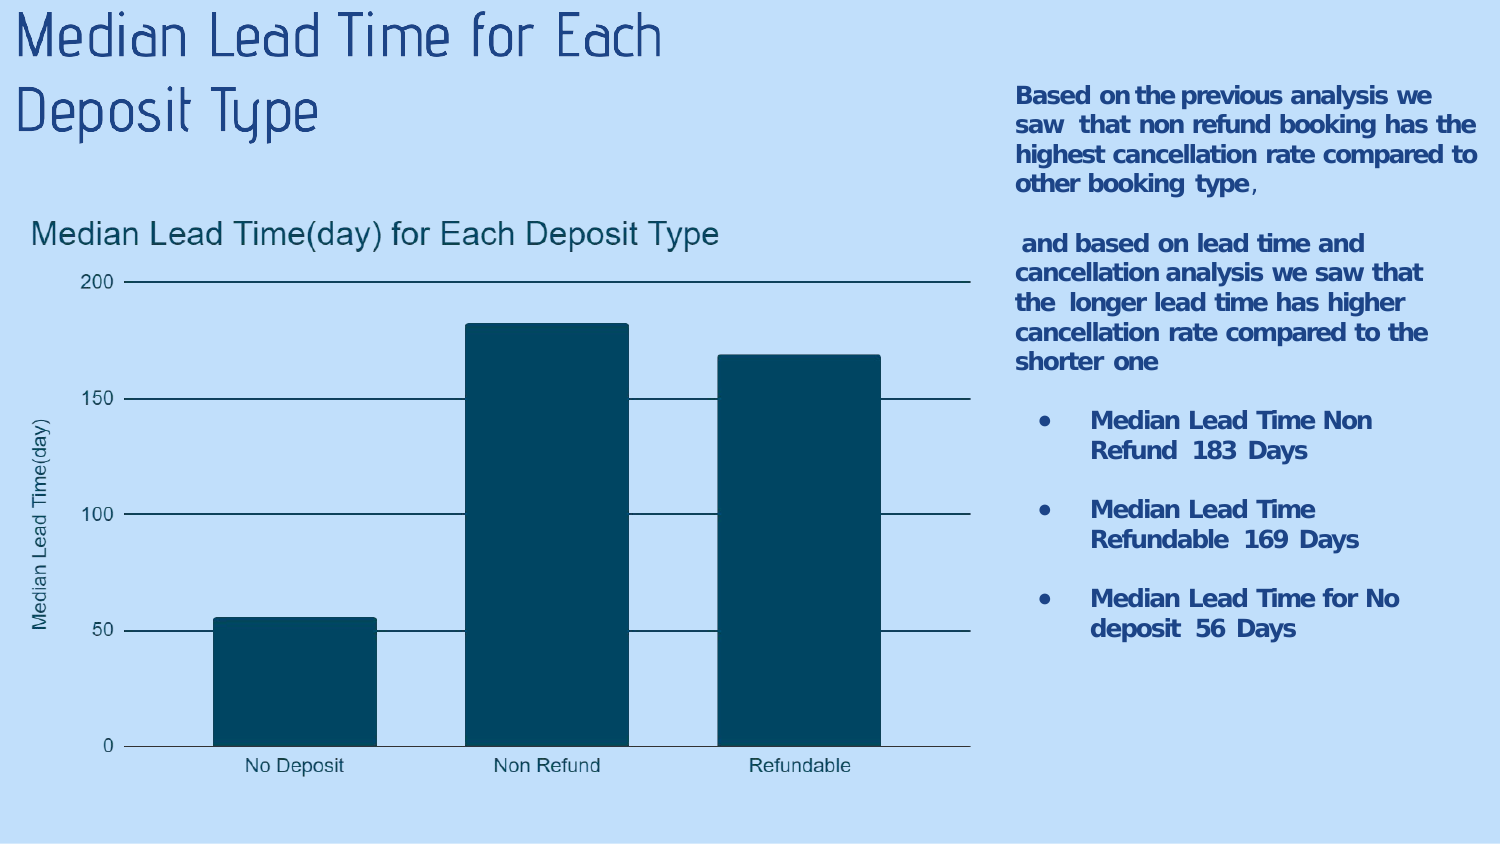

Based on the previous analysis we saw  that non refund booking has the  highest cancellation rate compared to  other booking type,

and based on lead time and  cancellation analysis we saw that the  longer lead time has higher  cancellation rate compared to the  shorter one

Median Lead Time Non Refund  183 Days

Median Lead Time Refundable  169 Days

Median Lead Time for No deposit  56 Days